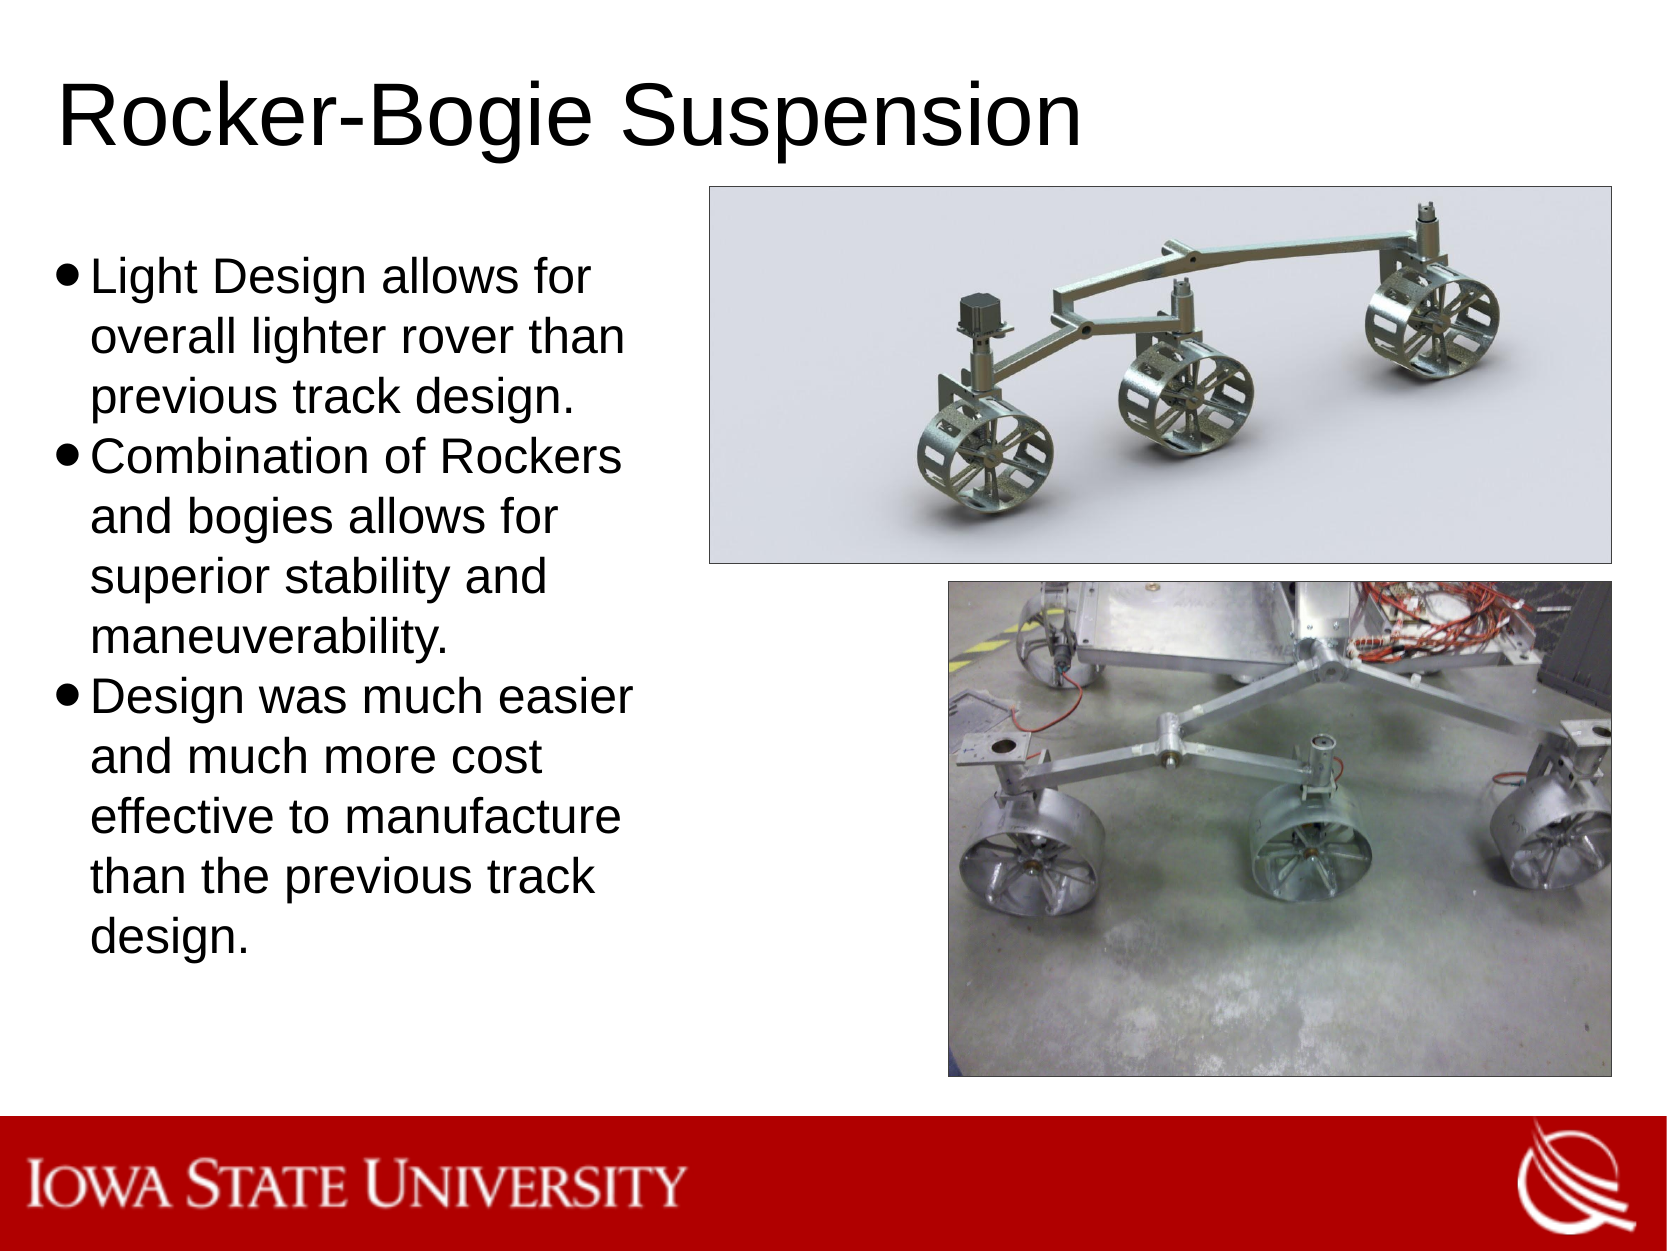

# Rocker-Bogie Suspension

Light Design allows for overall lighter rover than previous track design.
Combination of Rockers and bogies allows for superior stability and maneuverability.
Design was much easier and much more cost effective to manufacture than the previous track design.